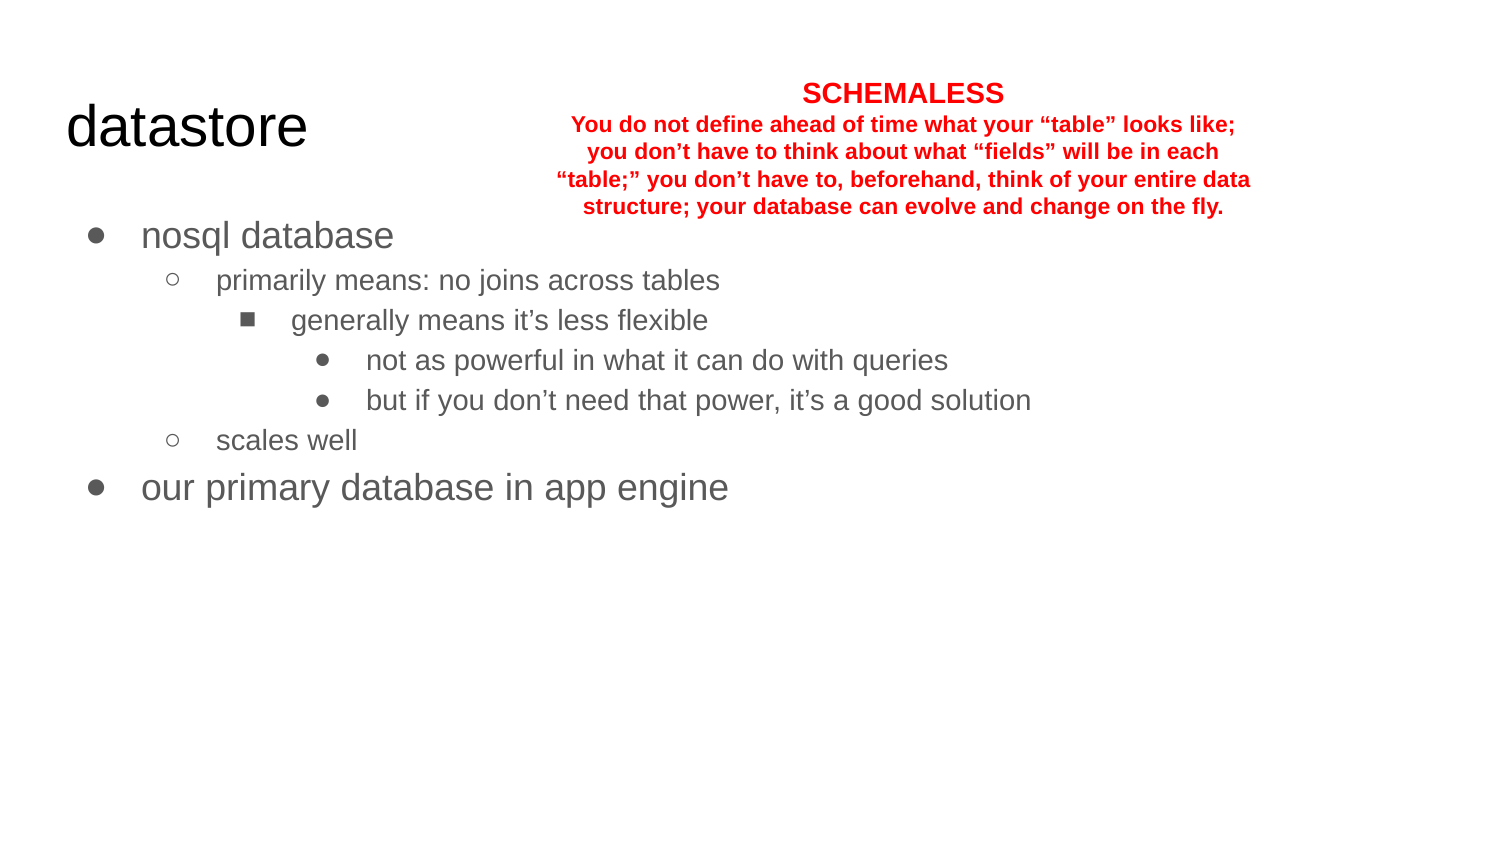

SCHEMALESS
You do not define ahead of time what your “table” looks like;
you don’t have to think about what “fields” will be in each “table;” you don’t have to, beforehand, think of your entire data structure; your database can evolve and change on the fly.
# datastore
nosql database
primarily means: no joins across tables
generally means it’s less flexible
not as powerful in what it can do with queries
but if you don’t need that power, it’s a good solution
scales well
our primary database in app engine